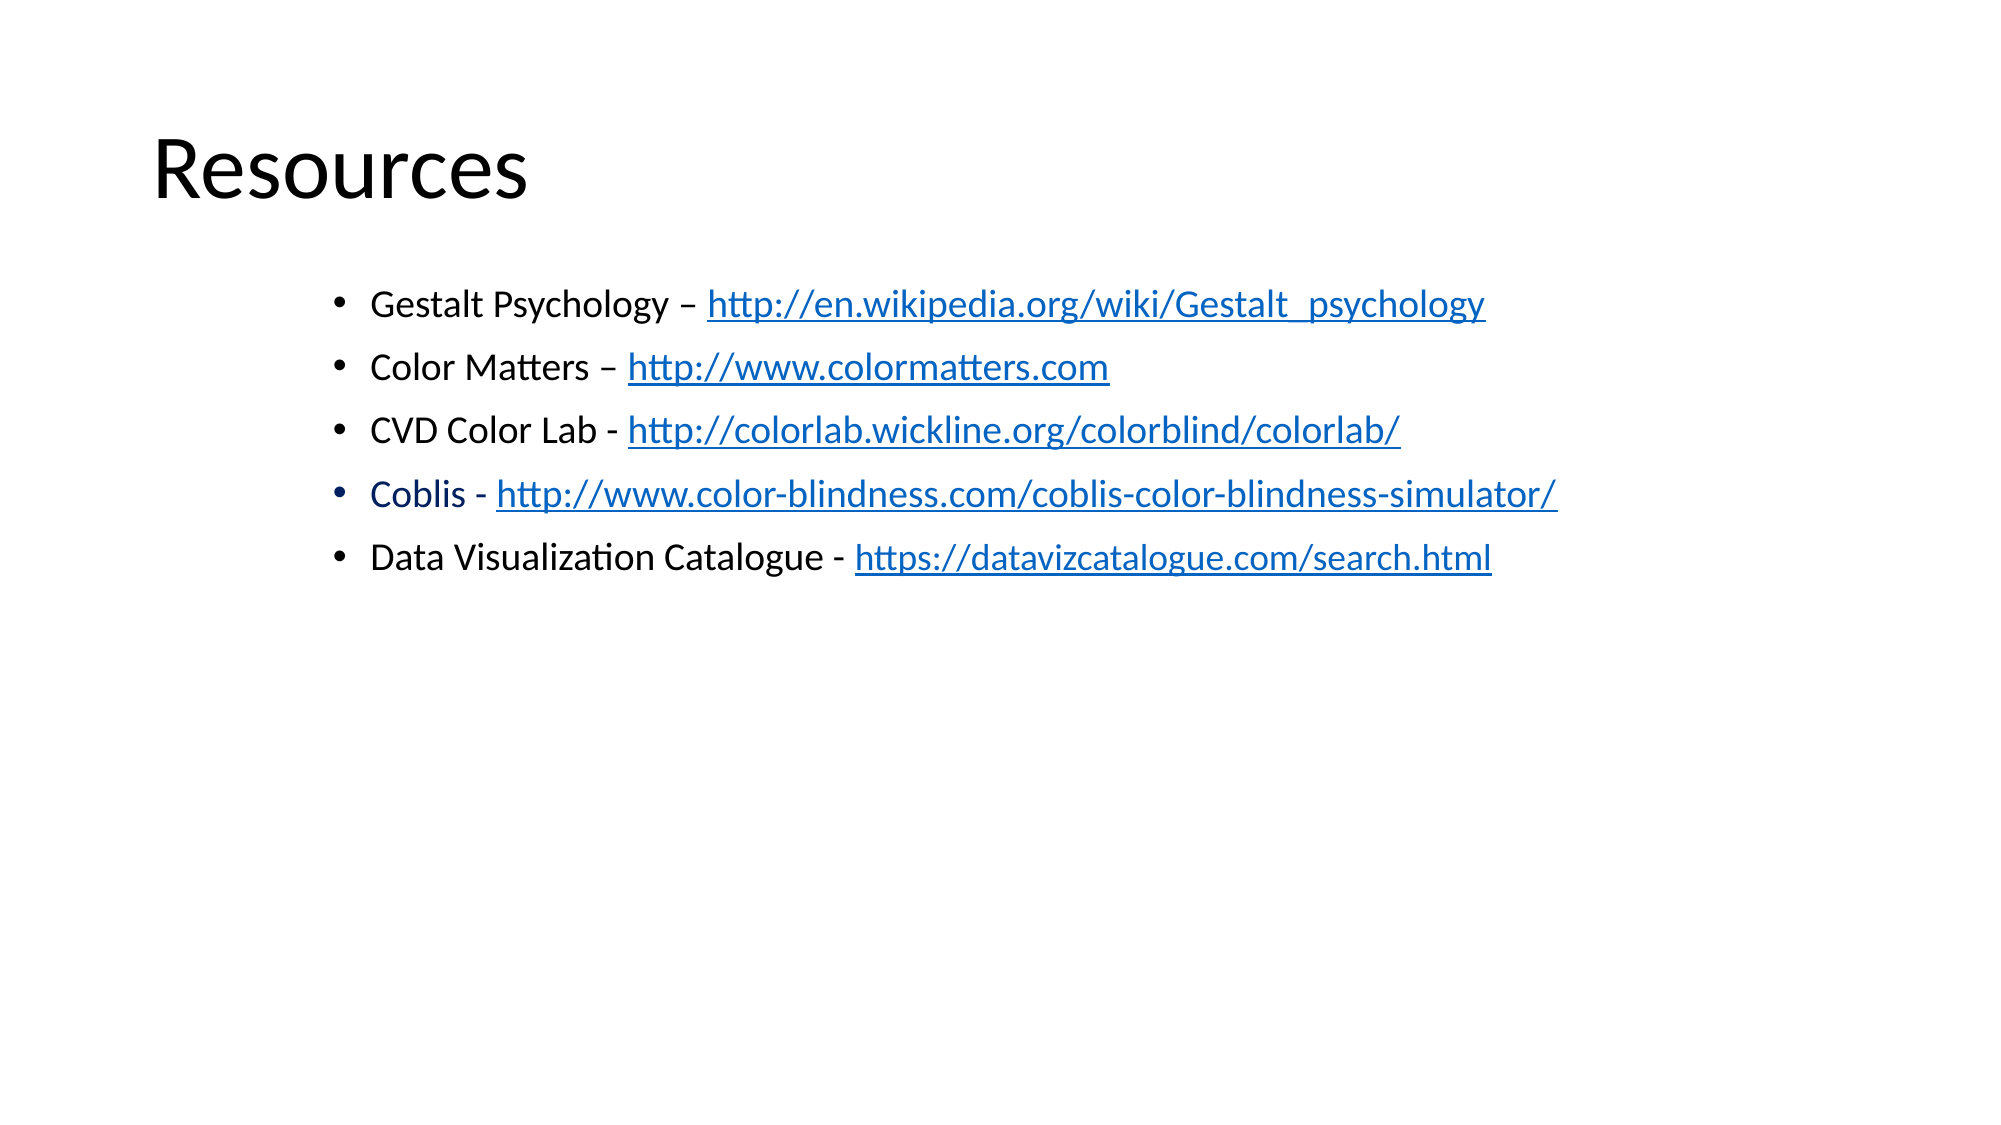

# Resources
Gestalt Psychology – http://en.wikipedia.org/wiki/Gestalt_psychology
Color Matters – http://www.colormatters.com
CVD Color Lab - http://colorlab.wickline.org/colorblind/colorlab/
Coblis - http://www.color-blindness.com/coblis-color-blindness-simulator/
Data Visualization Catalogue - https://datavizcatalogue.com/search.html